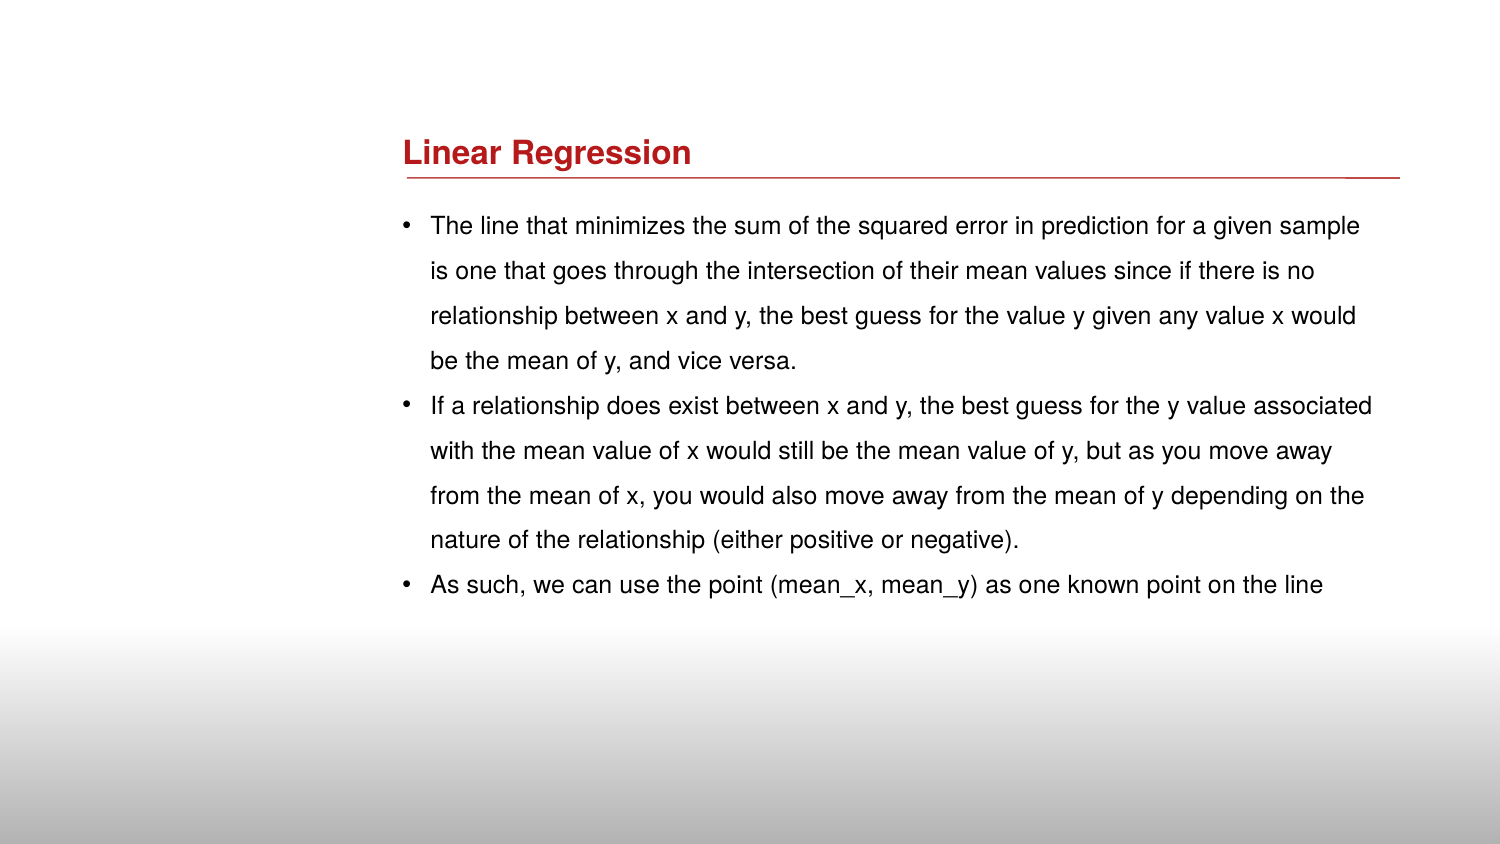

# Linear Regression
The line that minimizes the sum of the squared error in prediction for a given sample is one that goes through the intersection of their mean values since if there is no relationship between x and y, the best guess for the value y given any value x would be the mean of y, and vice versa.
If a relationship does exist between x and y, the best guess for the y value associated with the mean value of x would still be the mean value of y, but as you move away from the mean of x, you would also move away from the mean of y depending on the nature of the relationship (either positive or negative).
As such, we can use the point (mean_x, mean_y) as one known point on the line